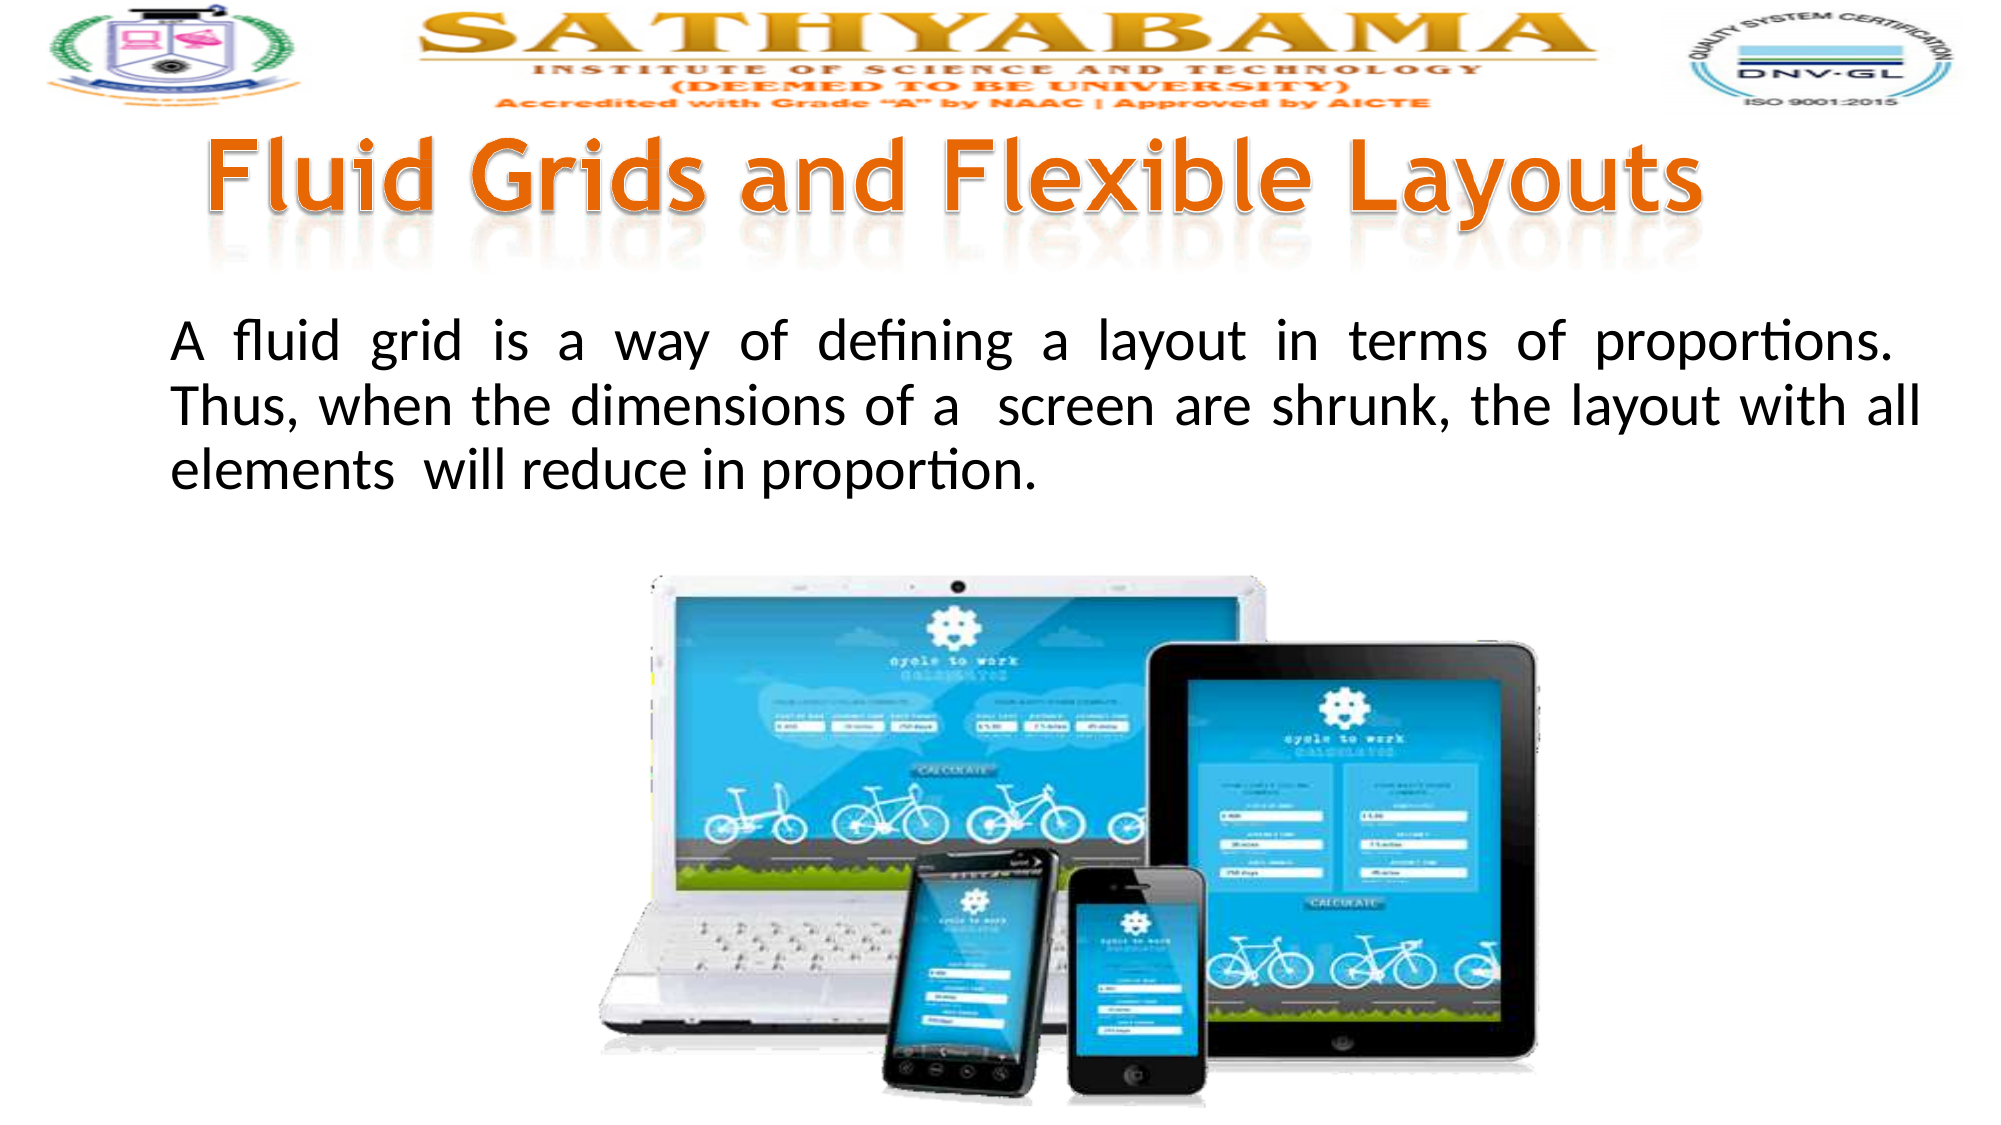

# A fluid grid is a way of defining a layout in terms of proportions. Thus, when the dimensions of a  screen are shrunk, the layout with all elements  will reduce in proportion.